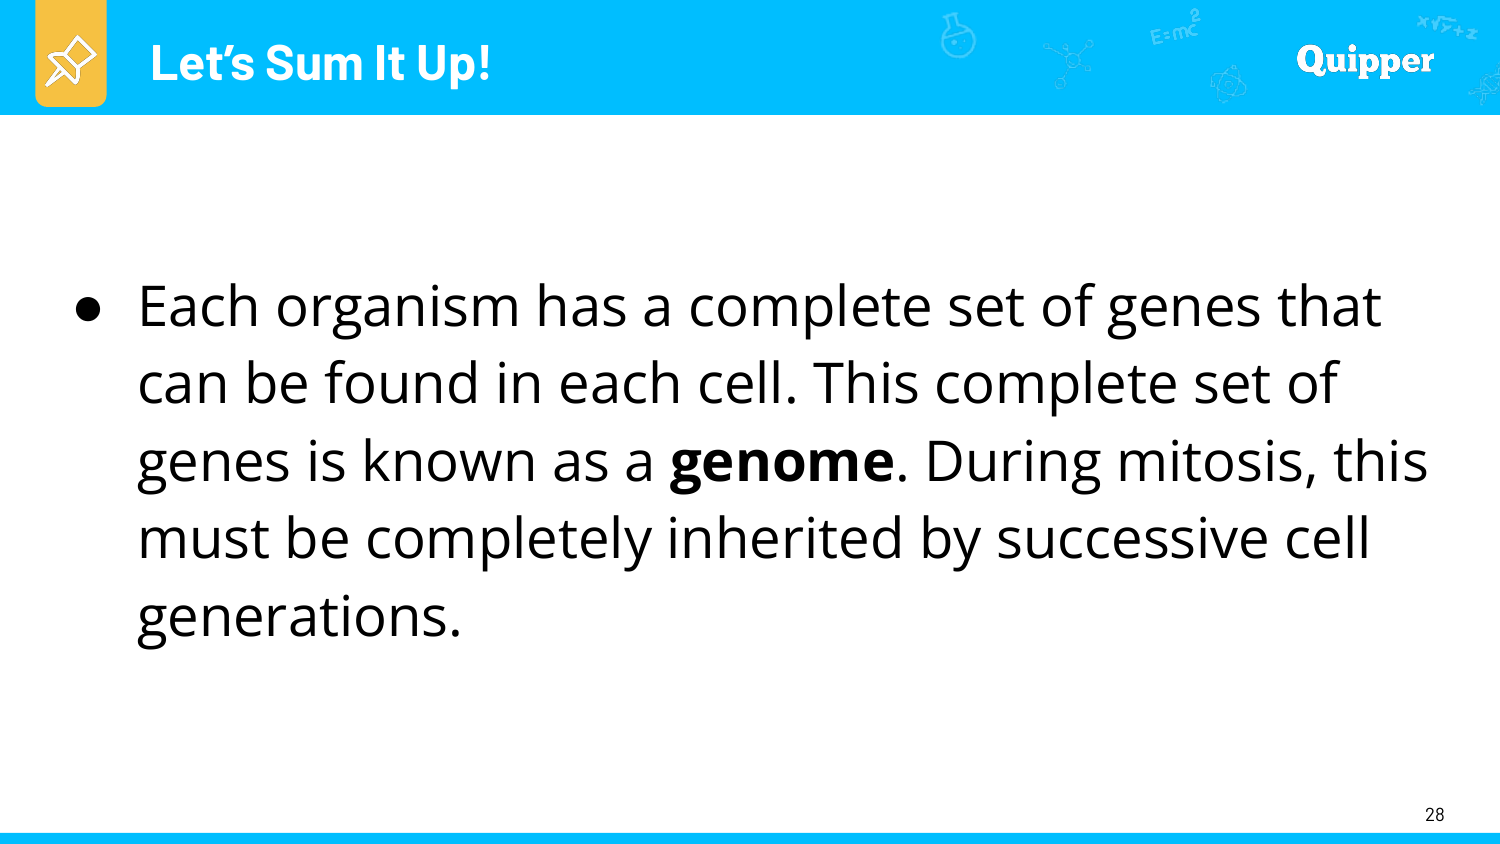

Each organism has a complete set of genes that can be found in each cell. This complete set of genes is known as a genome. During mitosis, this must be completely inherited by successive cell generations.
28